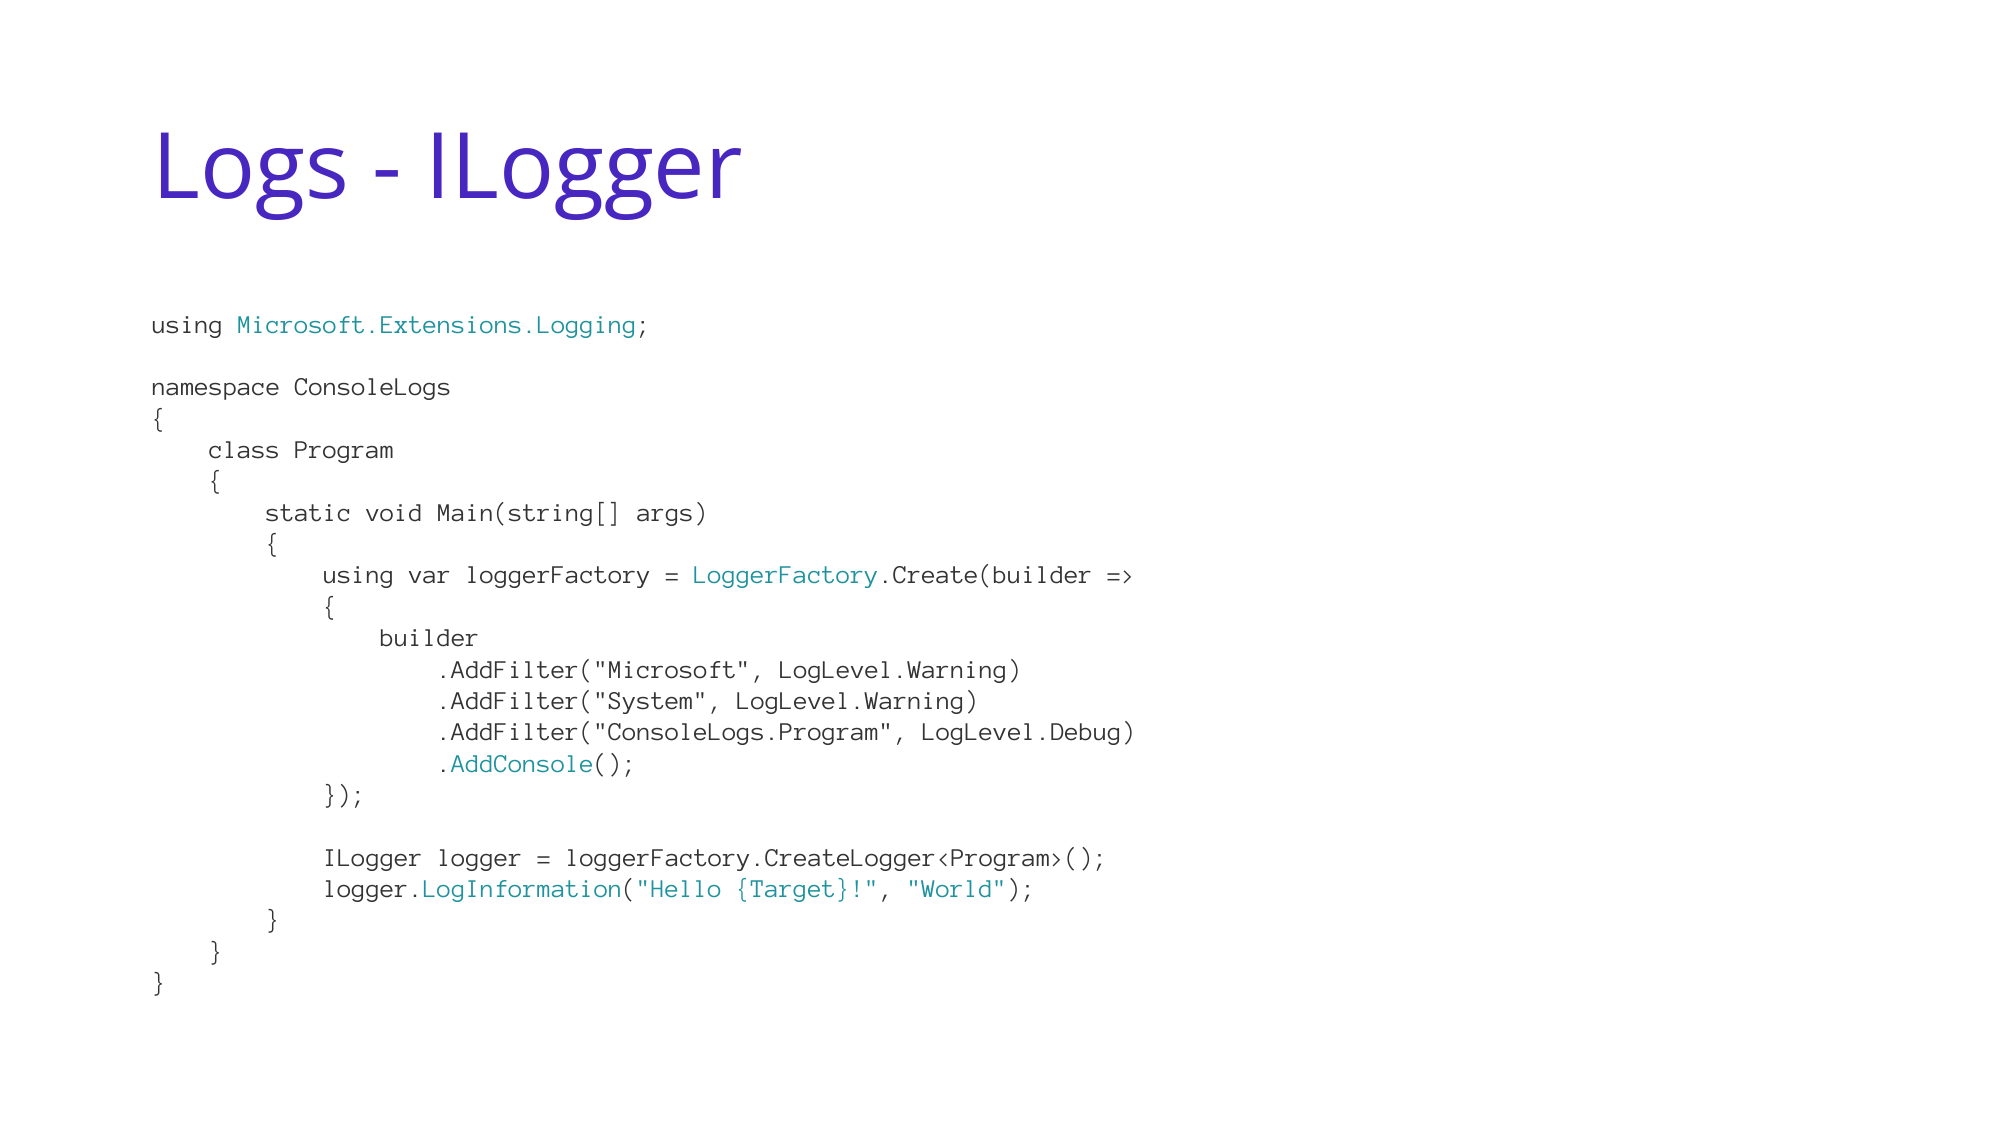

# Logs - ILogger
using Microsoft.Extensions.Logging;

namespace ConsoleLogs
{
    class Program
    {
        static void Main(string[] args)
        {
            using var loggerFactory = LoggerFactory.Create(builder =>
            {
                builder
                    .AddFilter("Microsoft", LogLevel.Warning)
                    .AddFilter("System", LogLevel.Warning)
                    .AddFilter("ConsoleLogs.Program", LogLevel.Debug)
                    .AddConsole();
            });

            ILogger logger = loggerFactory.CreateLogger<Program>();
            logger.LogInformation("Hello {Target}!", "World");
        }
    }
}